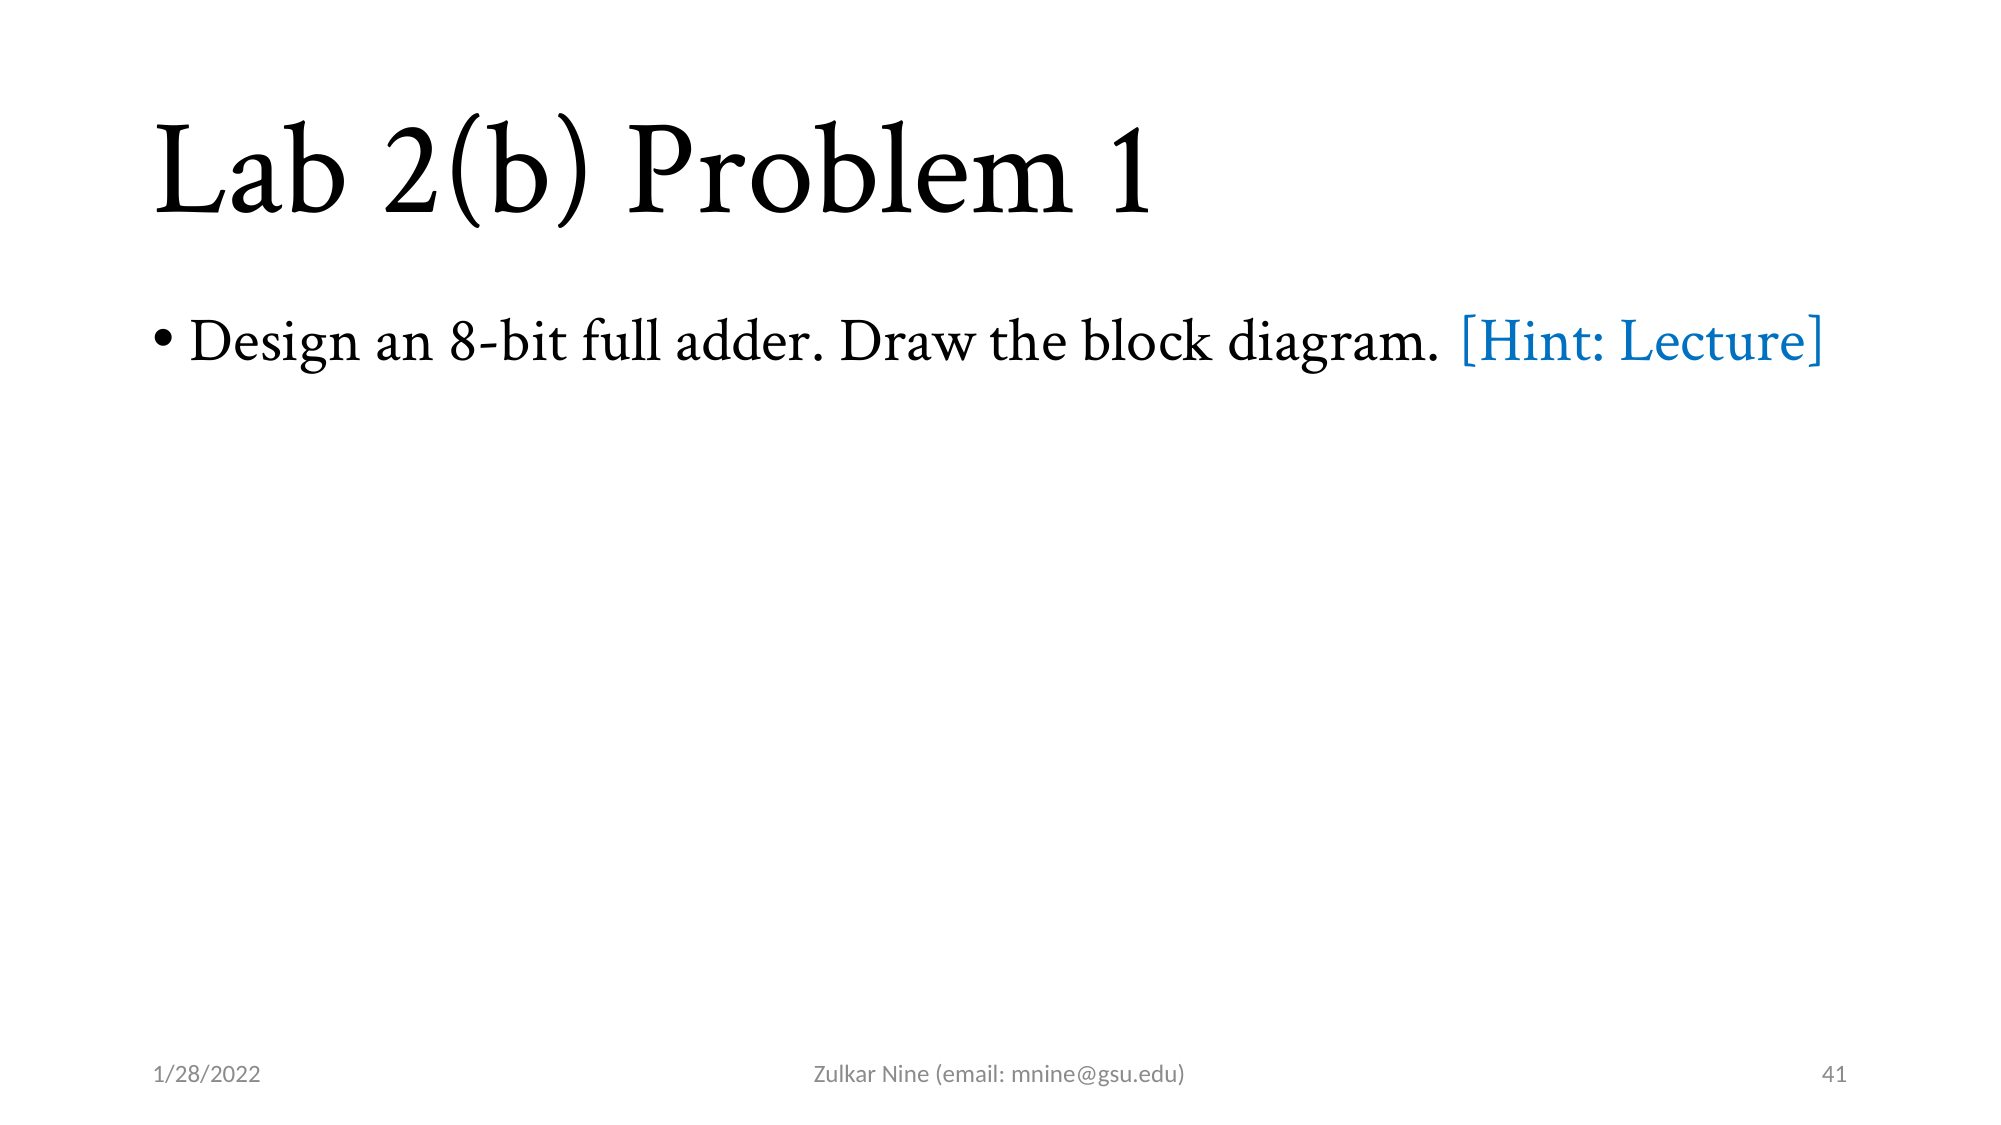

# Lab 2(b) Problem 1
Design an 8-bit full adder. Draw the block diagram. [Hint: Lecture]
1/28/2022
Zulkar Nine (email: mnine@gsu.edu)
41